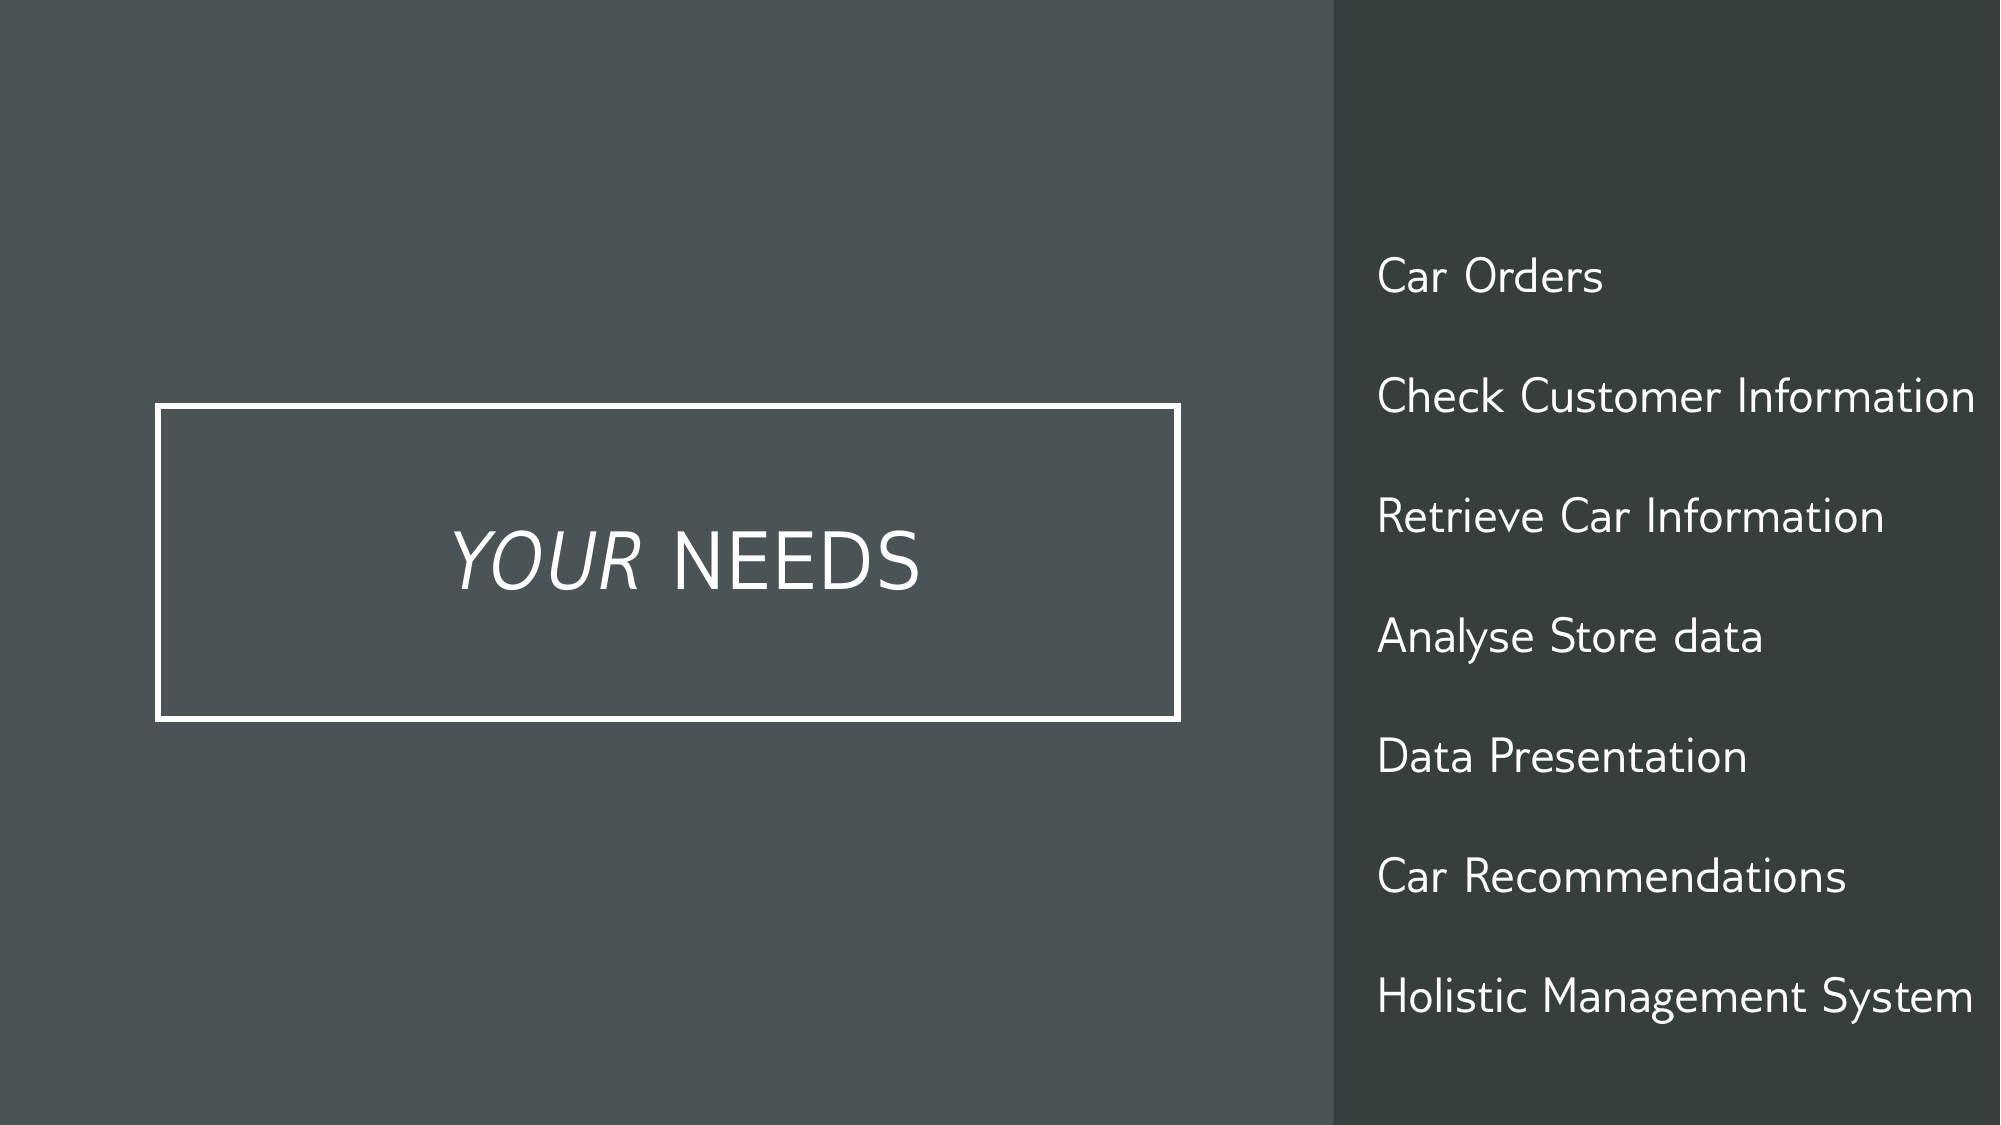

Car Orders

Check Customer Information

Retrieve Car Information

Analyse Store data

Data Presentation

Car Recommendations

Holistic Management System
# Your needs